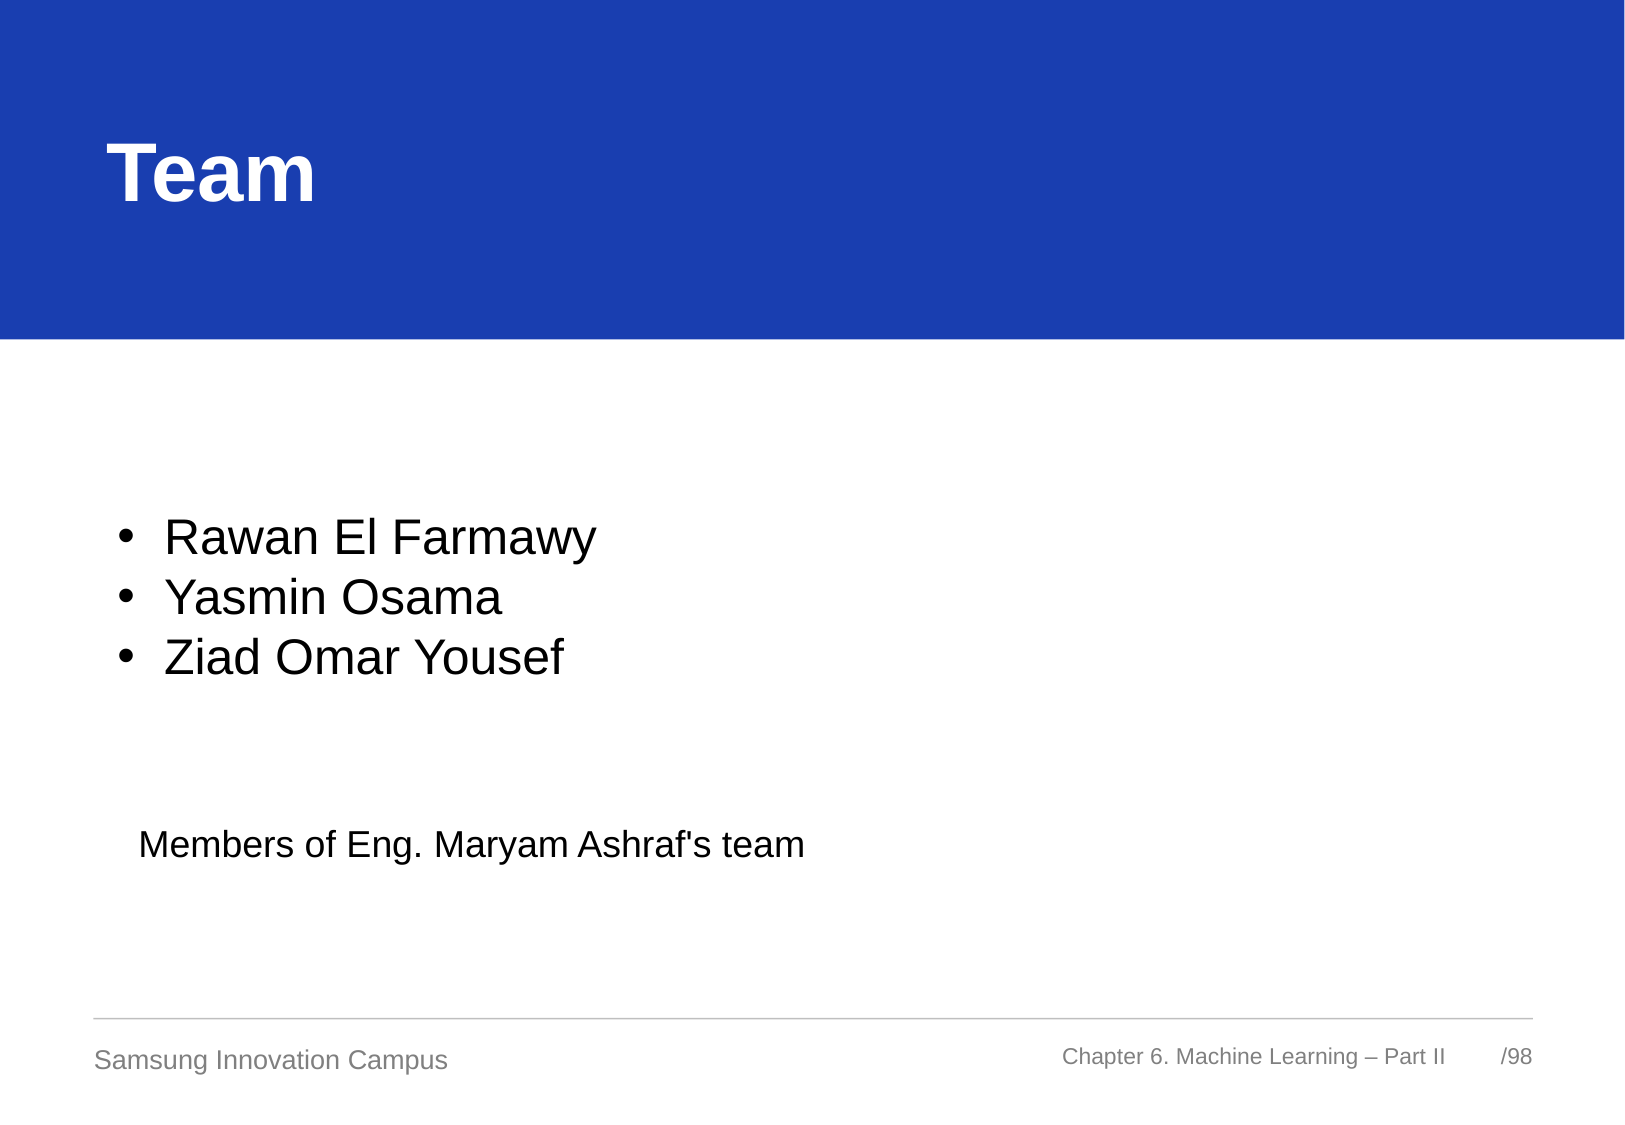

Team
Rawan El Farmawy
Yasmin Osama
Ziad Omar Yousef

  Members of Eng. Maryam Ashraf's team